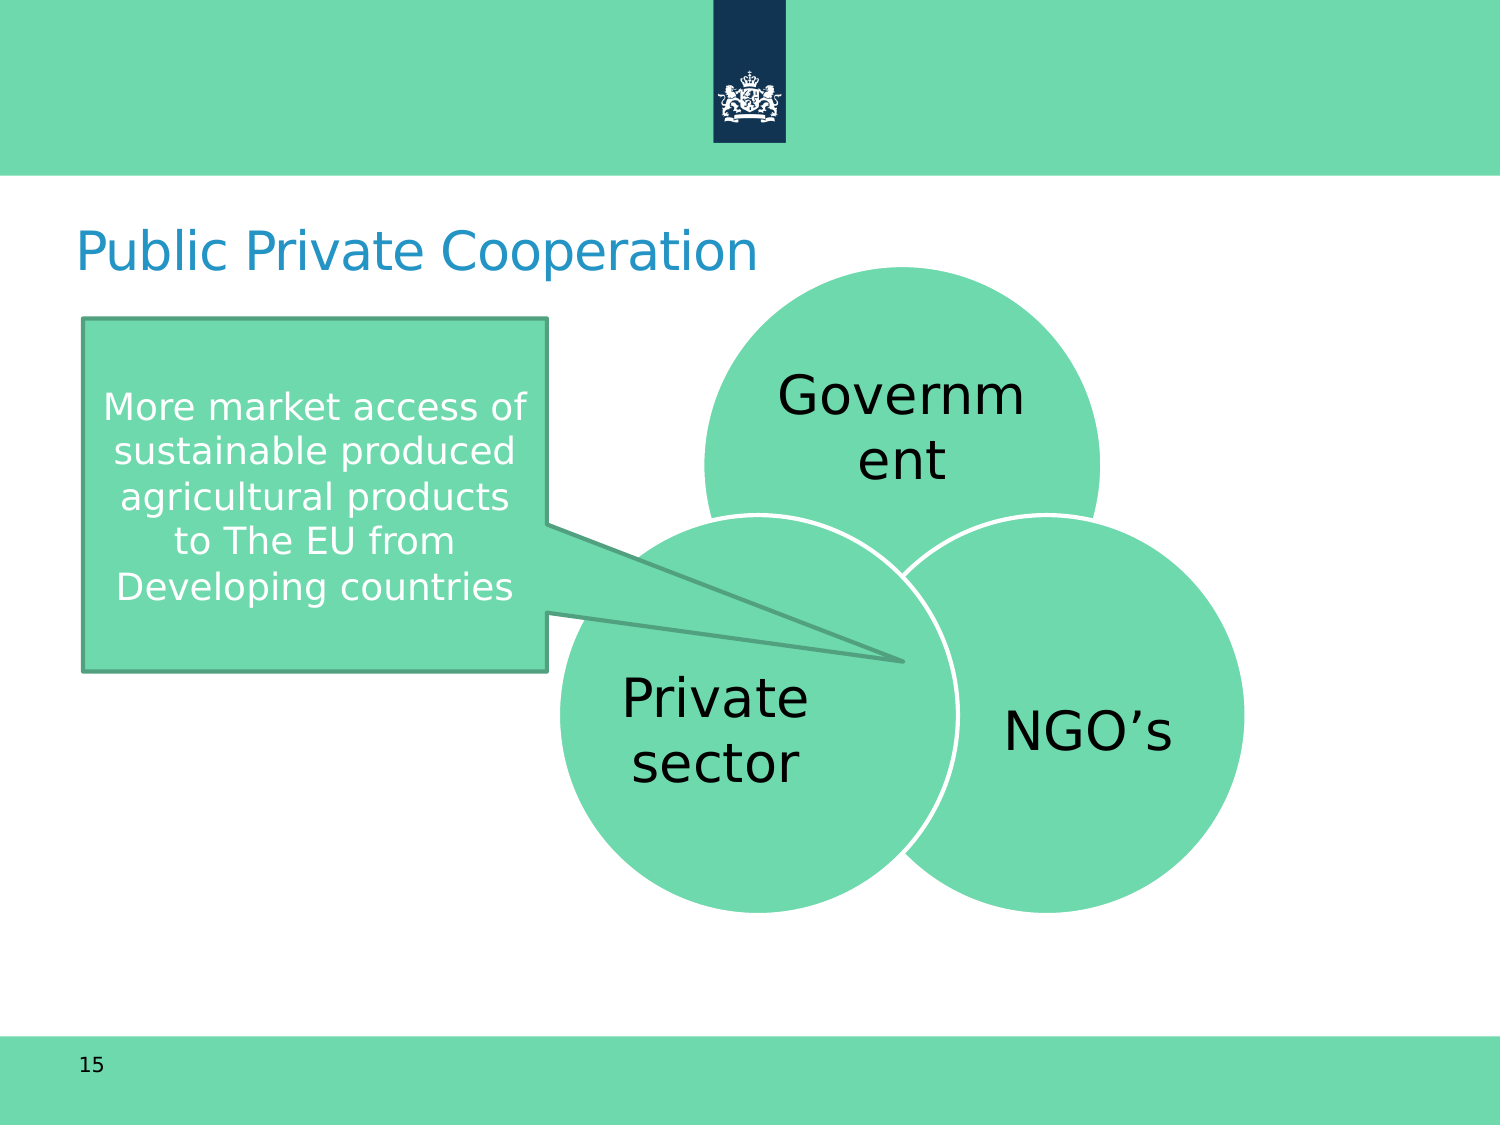

Public Private Cooperation
Government
NGO’s
Private sector
More market access of sustainable produced agricultural products to The EU from Developing countries
15